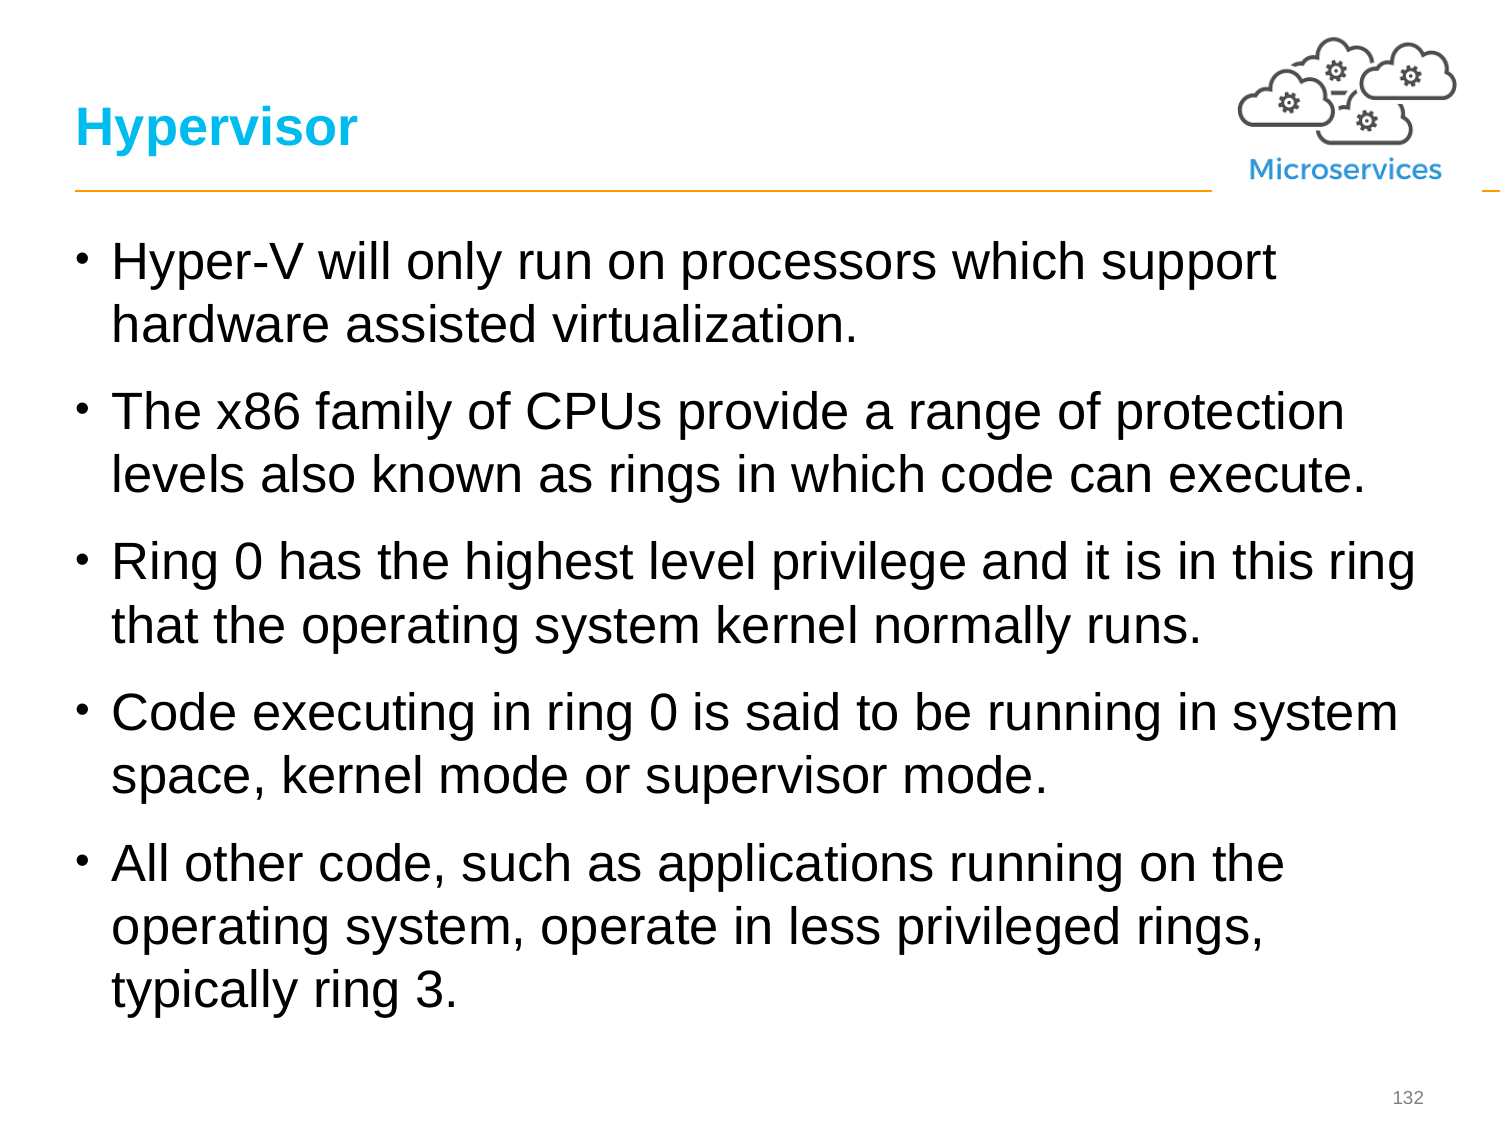

# Hypervisor
Hyper-V will only run on processors which support hardware assisted virtualization.
The x86 family of CPUs provide a range of protection levels also known as rings in which code can execute.
Ring 0 has the highest level privilege and it is in this ring that the operating system kernel normally runs.
Code executing in ring 0 is said to be running in system space, kernel mode or supervisor mode.
All other code, such as applications running on the operating system, operate in less privileged rings, typically ring 3.